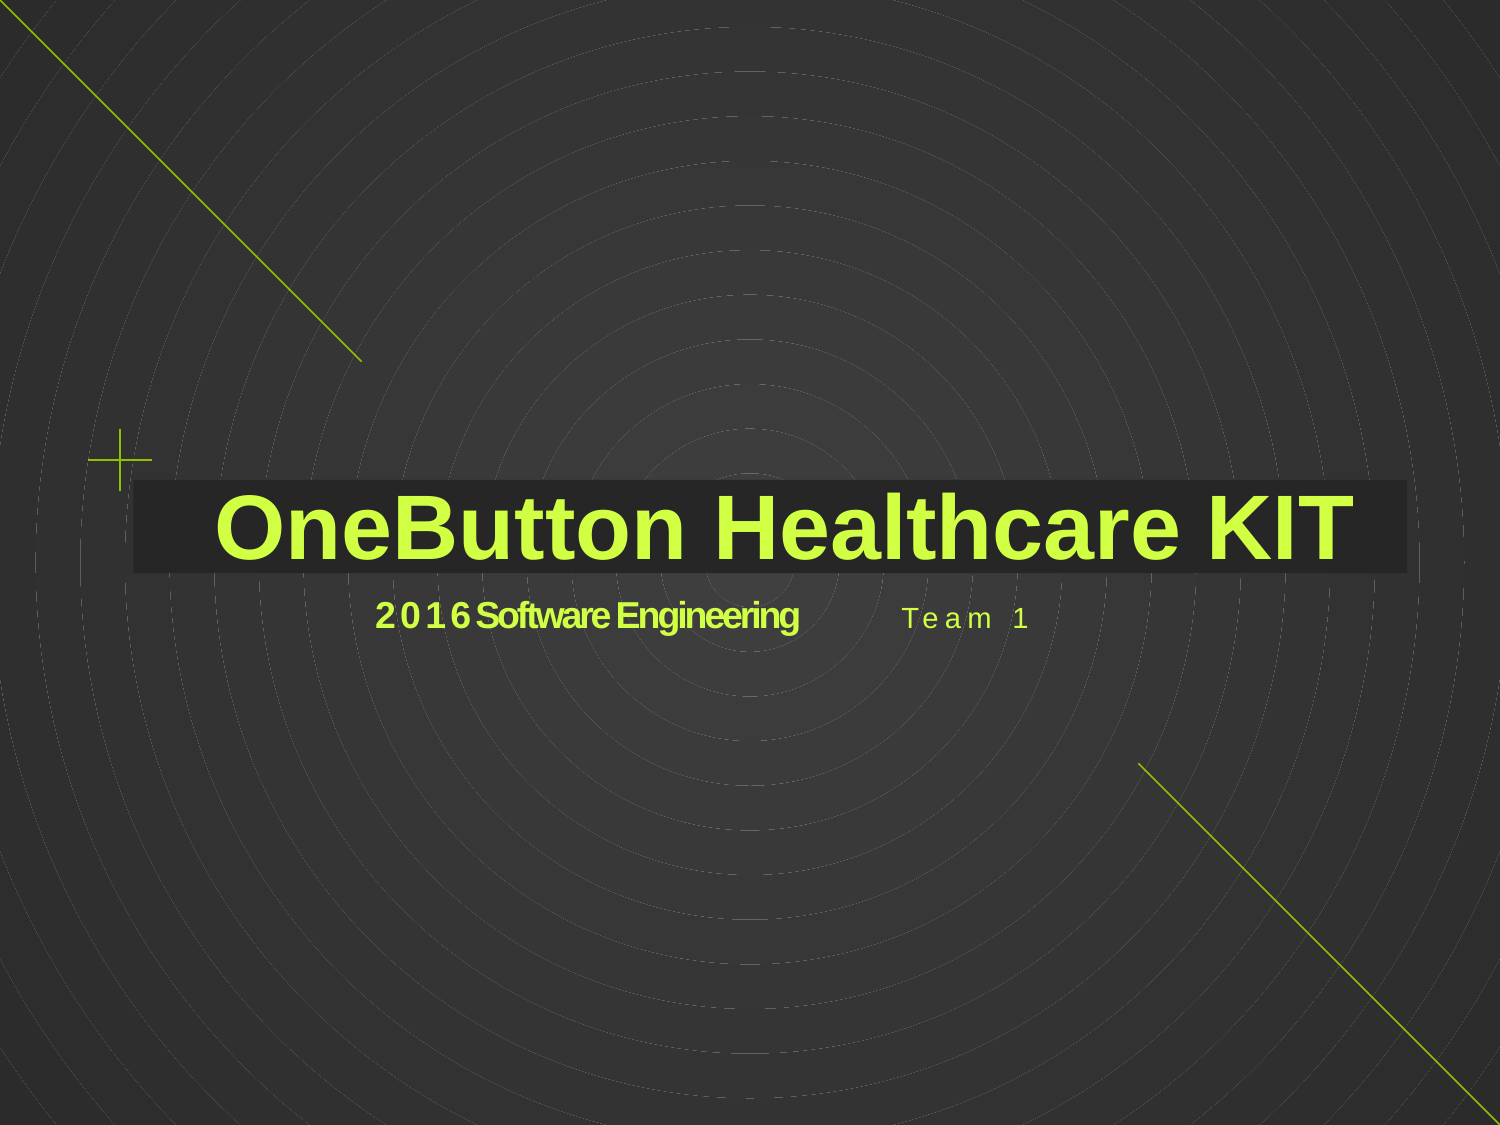

OneButton Healthcare KIT
2 0 1 6 Software Engineering
Team 1